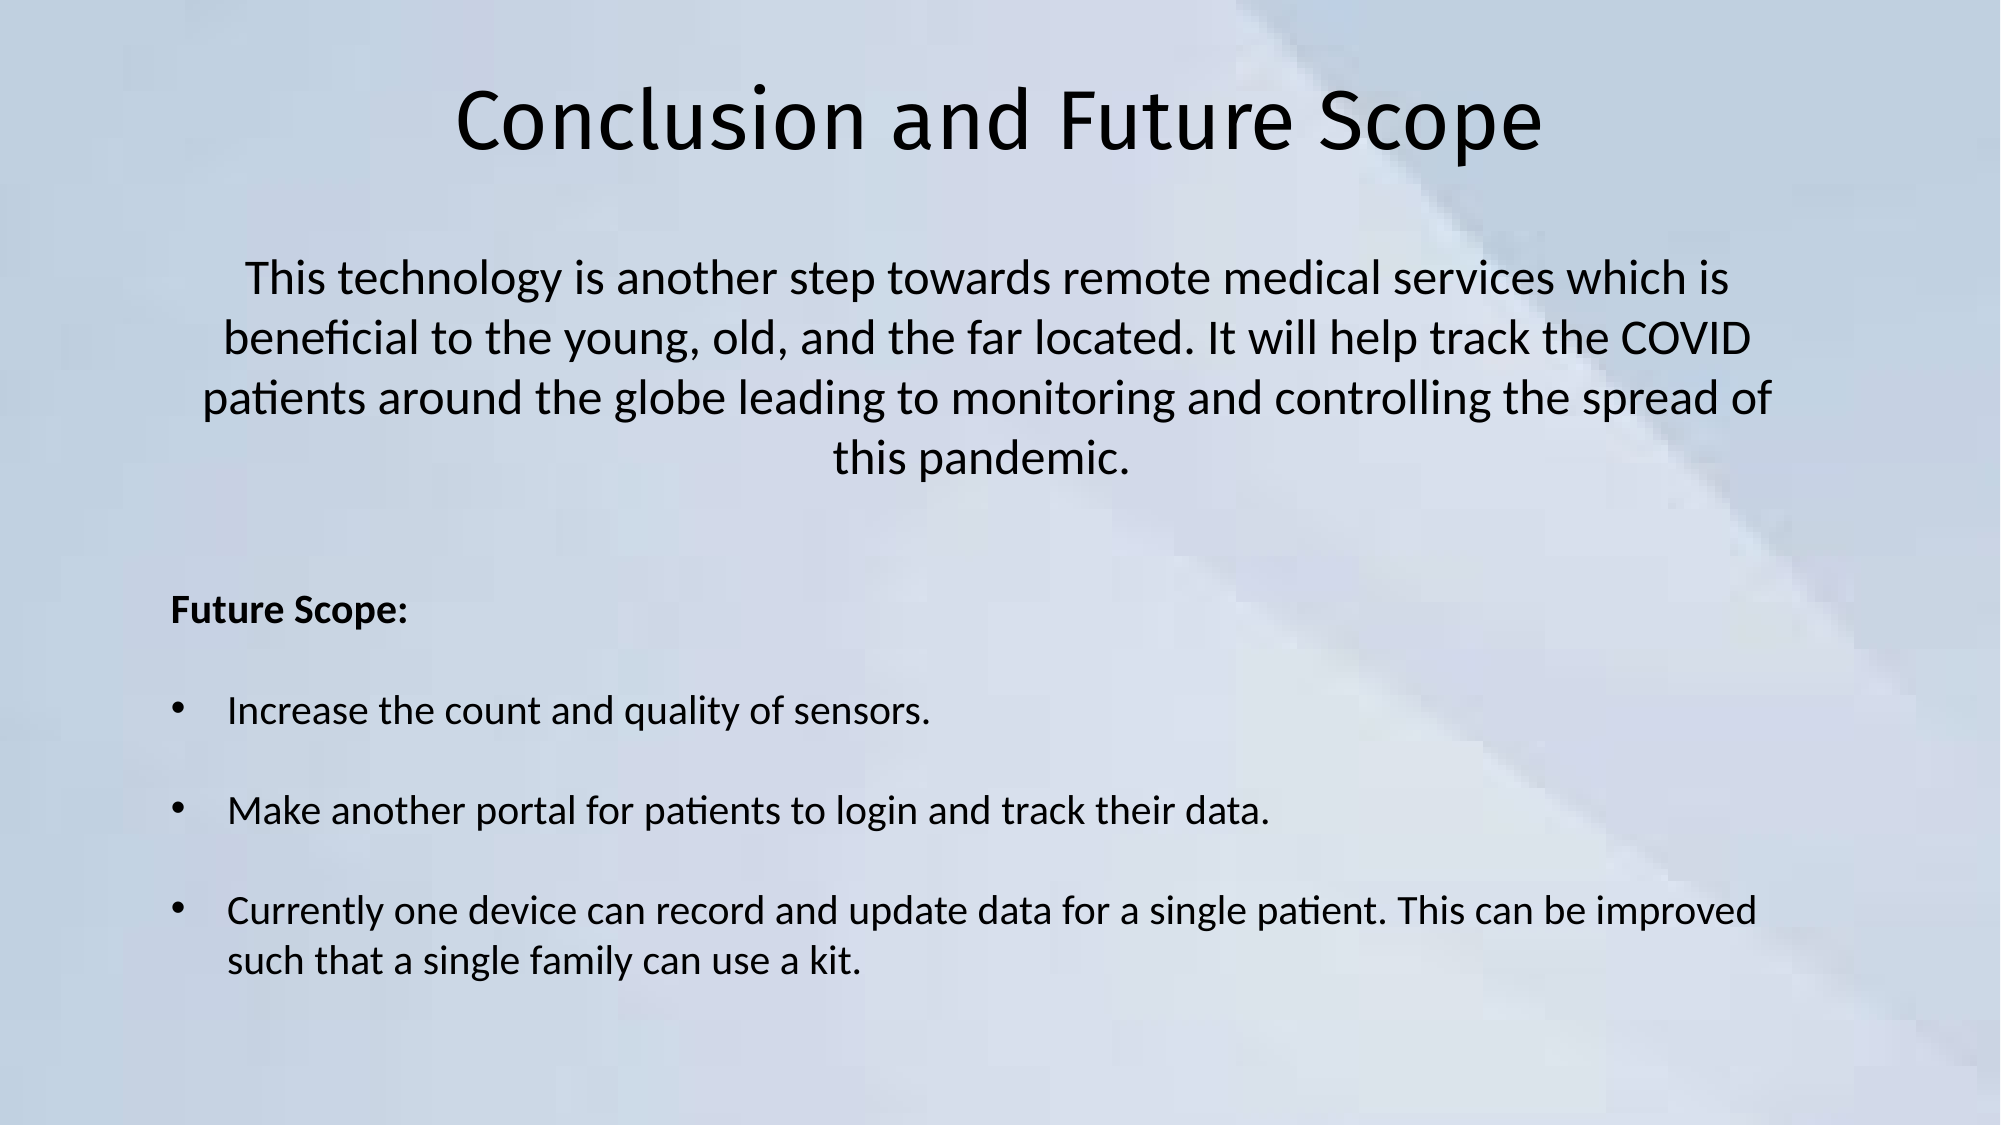

# Conclusion and Future Scope
This technology is another step towards remote medical services which is beneficial to the young, old, and the far located. It will help track the COVID patients around the globe leading to monitoring and controlling the spread of this pandemic.
Future Scope:

Increase the count and quality of sensors.

Make another portal for patients to login and track their data.

Currently one device can record and update data for a single patient. This can be improved such that a single family can use a kit.